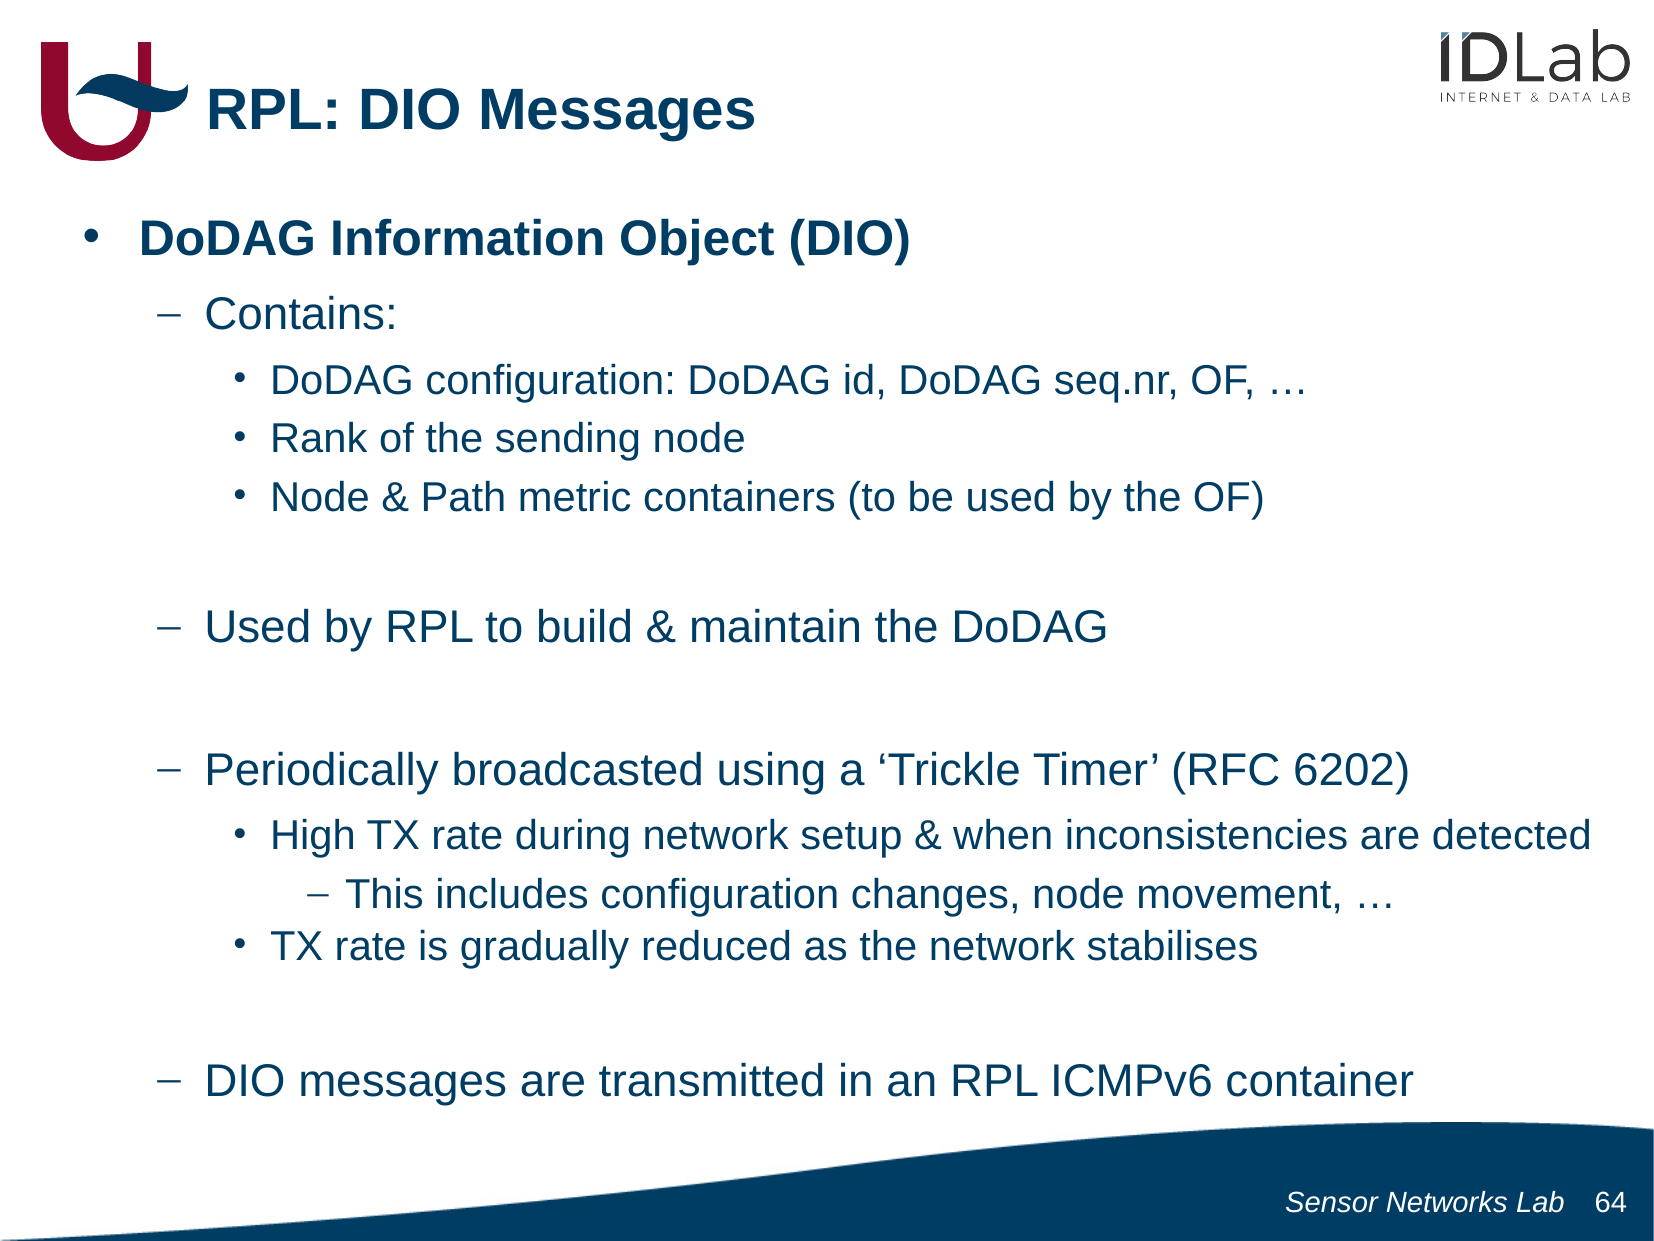

# RPL: DIO Messages
DoDAG Information Object (DIO)
Contains:
DoDAG configuration: DoDAG id, DoDAG seq.nr, OF, …
Rank of the sending node
Node & Path metric containers (to be used by the OF)

Used by RPL to build & maintain the DoDAG

Periodically broadcasted using a ‘Trickle Timer’ (RFC 6202)
High TX rate during network setup & when inconsistencies are detected
This includes configuration changes, node movement, …
TX rate is gradually reduced as the network stabilises

DIO messages are transmitted in an RPL ICMPv6 container

Sensor Networks Lab
64